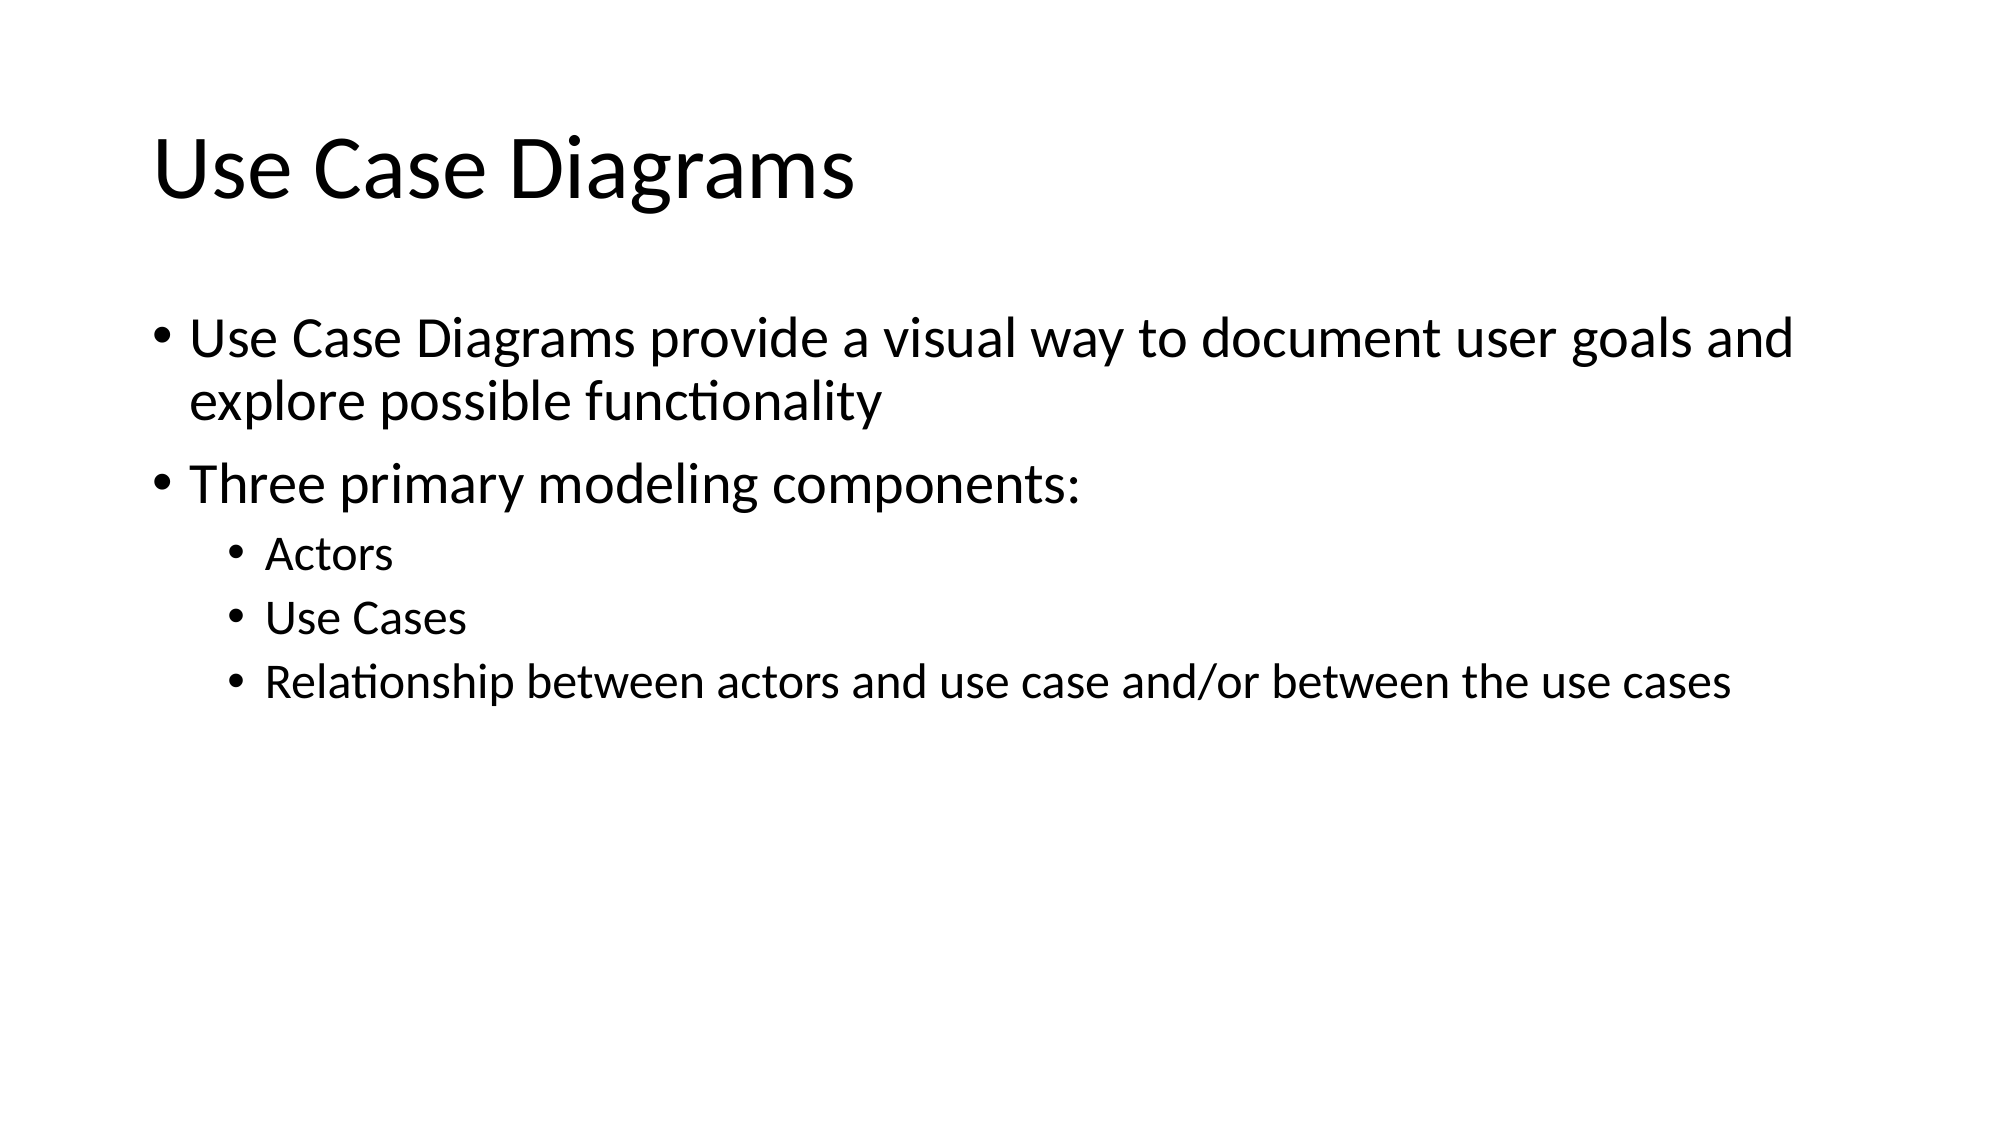

# Use Case Diagrams
Use Case Diagrams provide a visual way to document user goals and explore possible functionality
Three primary modeling components:
Actors
Use Cases
Relationship between actors and use case and/or between the use cases